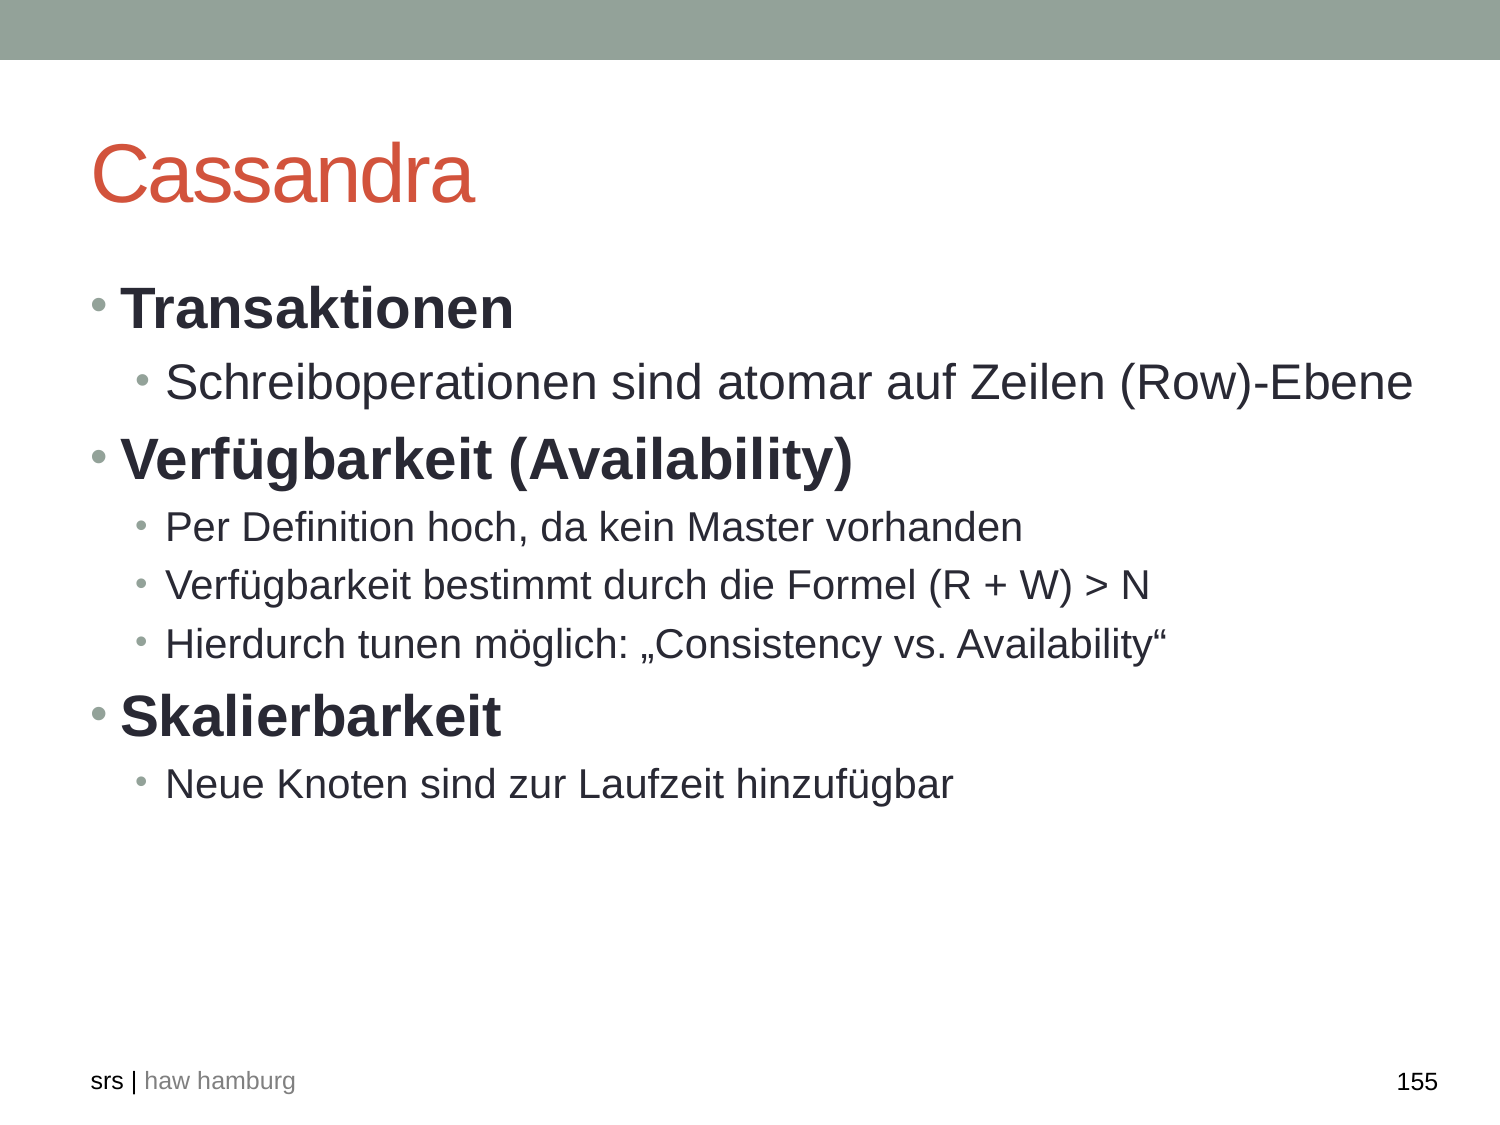

# Cassandra
Transaktionen
Schreiboperationen sind atomar auf Zeilen (Row)-Ebene
Verfügbarkeit (Availability)
Per Definition hoch, da kein Master vorhanden
Verfügbarkeit bestimmt durch die Formel (R + W) > N
Hierdurch tunen möglich: „Consistency vs. Availability“
Skalierbarkeit
Neue Knoten sind zur Laufzeit hinzufügbar